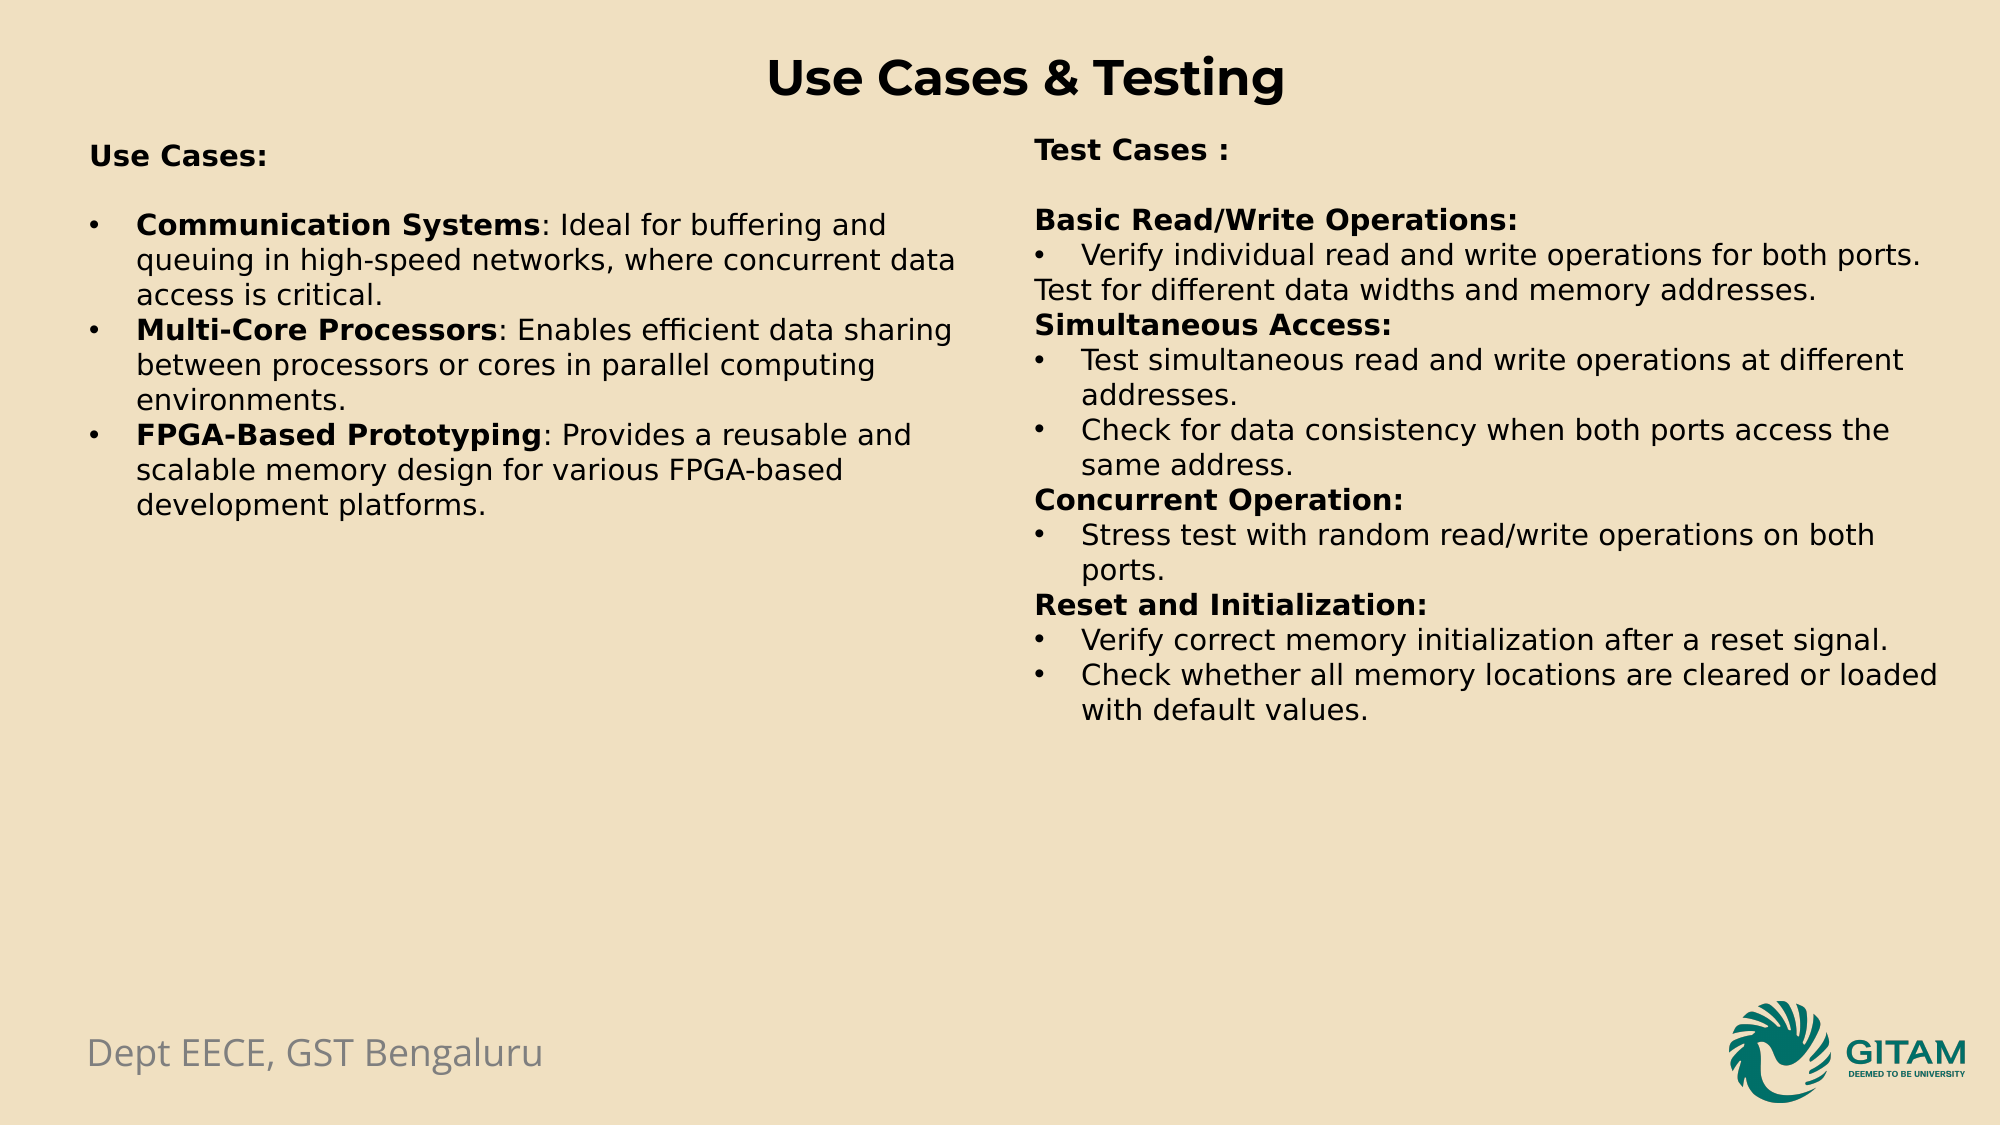

Use Cases & Testing
Test Cases :

Basic Read/Write Operations:
Verify individual read and write operations for both ports.
Test for different data widths and memory addresses.
Simultaneous Access:
Test simultaneous read and write operations at different addresses.
Check for data consistency when both ports access the same address.
Concurrent Operation:
Stress test with random read/write operations on both ports.
Reset and Initialization:
Verify correct memory initialization after a reset signal.
Check whether all memory locations are cleared or loaded with default values.

Use Cases:

Communication Systems: Ideal for buffering and queuing in high-speed networks, where concurrent data access is critical.
Multi-Core Processors: Enables efficient data sharing between processors or cores in parallel computing environments.
FPGA-Based Prototyping: Provides a reusable and scalable memory design for various FPGA-based development platforms.

6